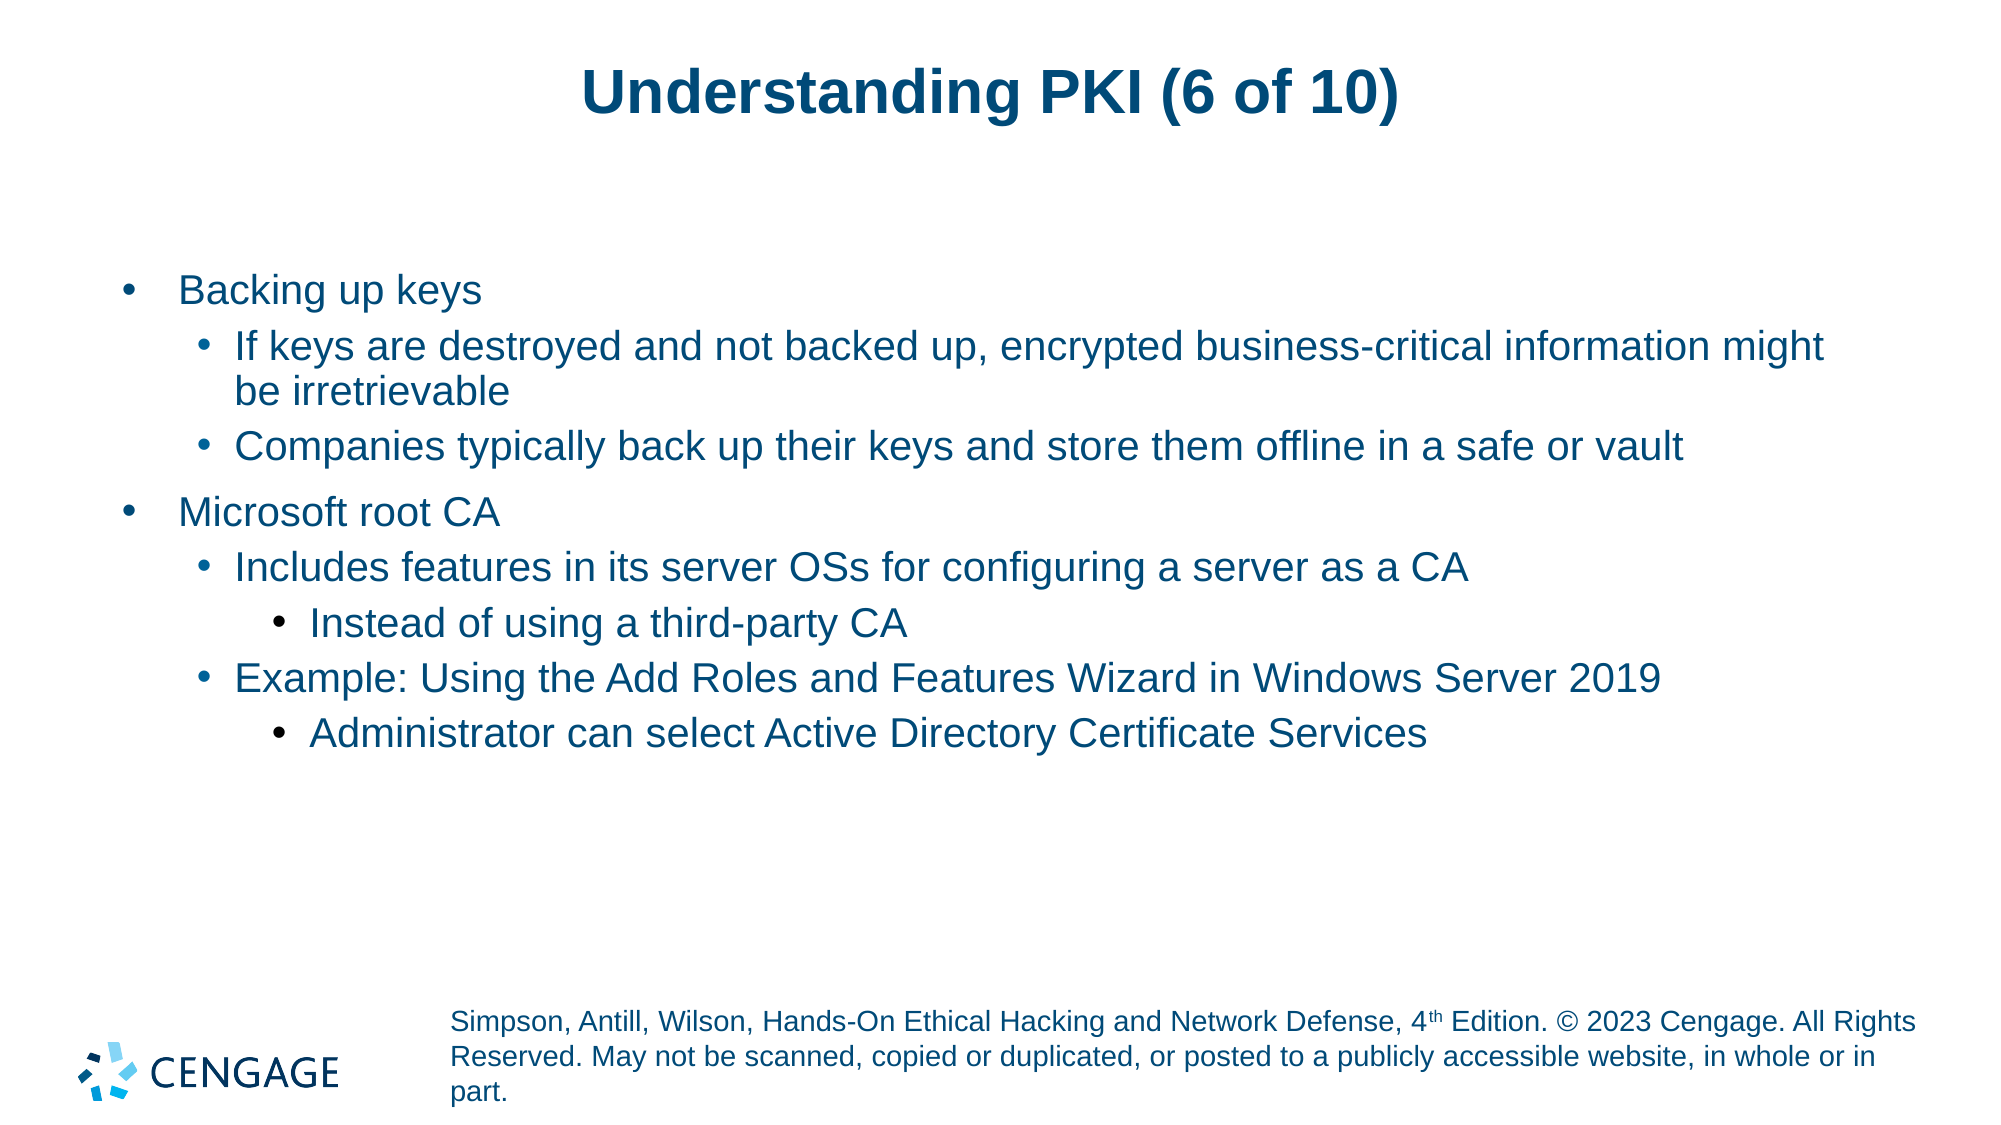

# Understanding PKI (6 of 10)
Backing up keys
If keys are destroyed and not backed up, encrypted business-critical information might be irretrievable
Companies typically back up their keys and store them offline in a safe or vault
Microsoft root CA
Includes features in its server OSs for configuring a server as a CA
Instead of using a third-party CA
Example: Using the Add Roles and Features Wizard in Windows Server 2019
Administrator can select Active Directory Certificate Services